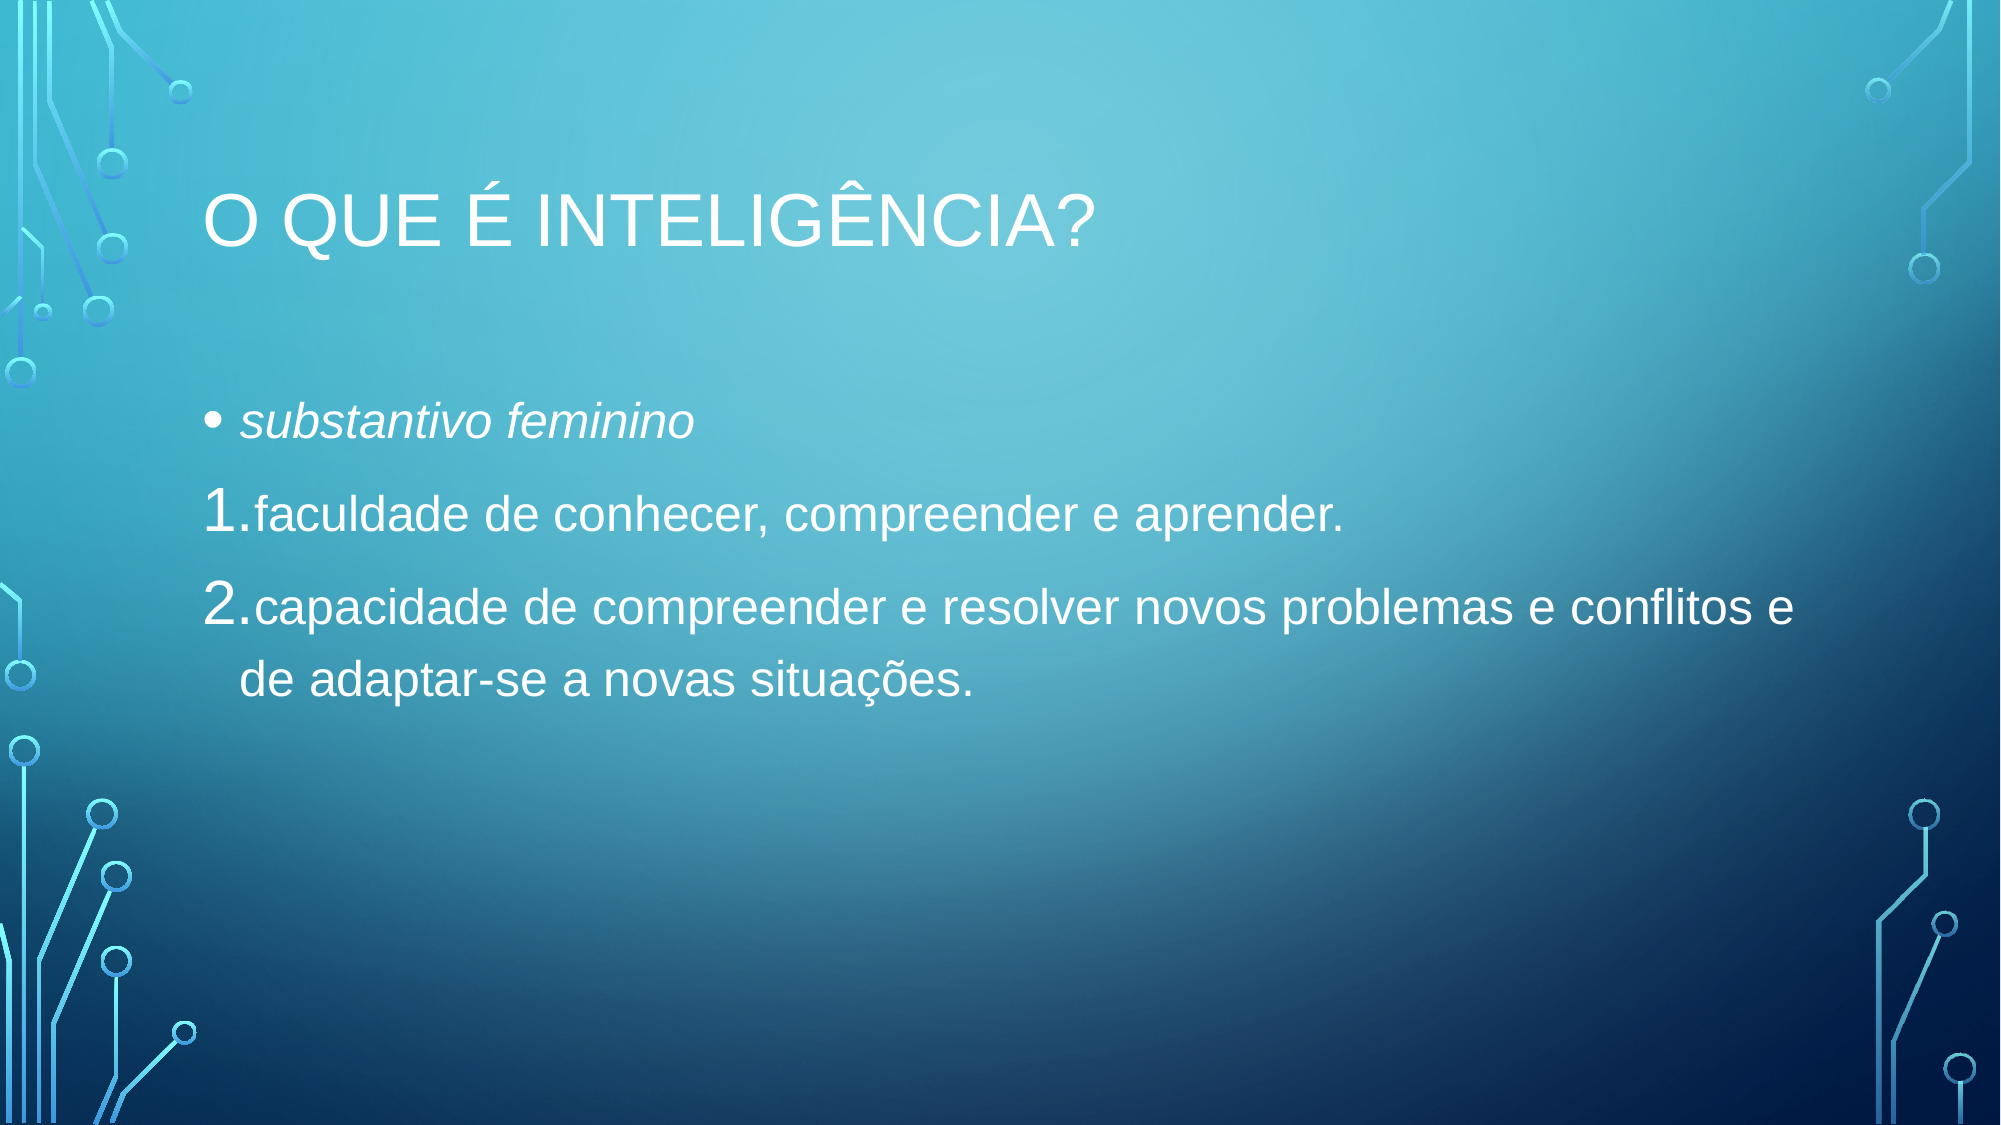

# O que é inteligência?
substantivo feminino
faculdade de conhecer, compreender e aprender.
capacidade de compreender e resolver novos problemas e conflitos e de adaptar-se a novas situações.